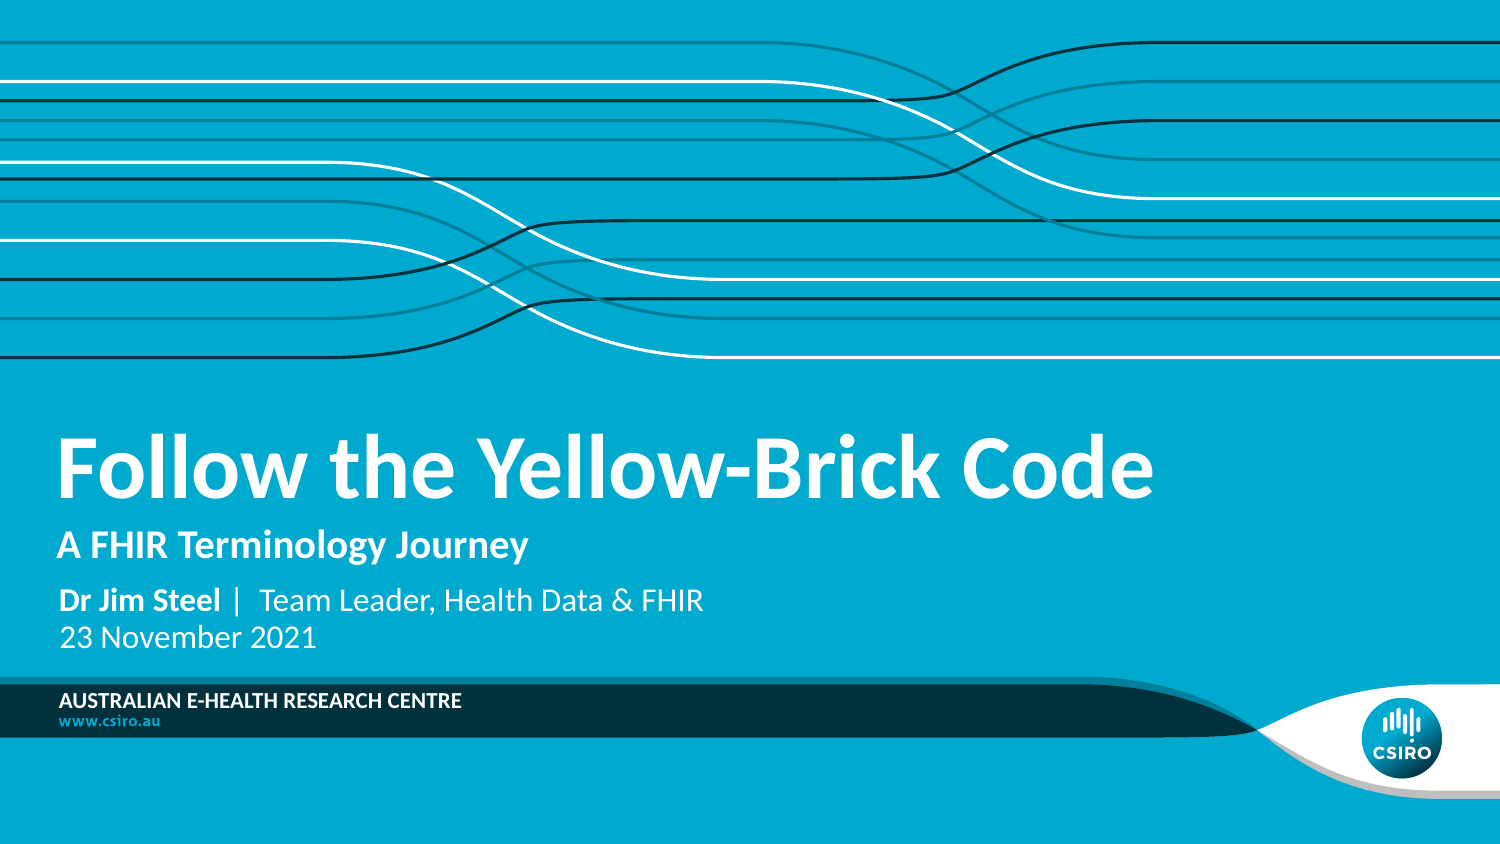

# Follow the Yellow-Brick Code
A FHIR Terminology Journey
Dr Jim Steel |  Team Leader, Health Data & FHIR
23 November 2021
Australian E-Health Research Centre